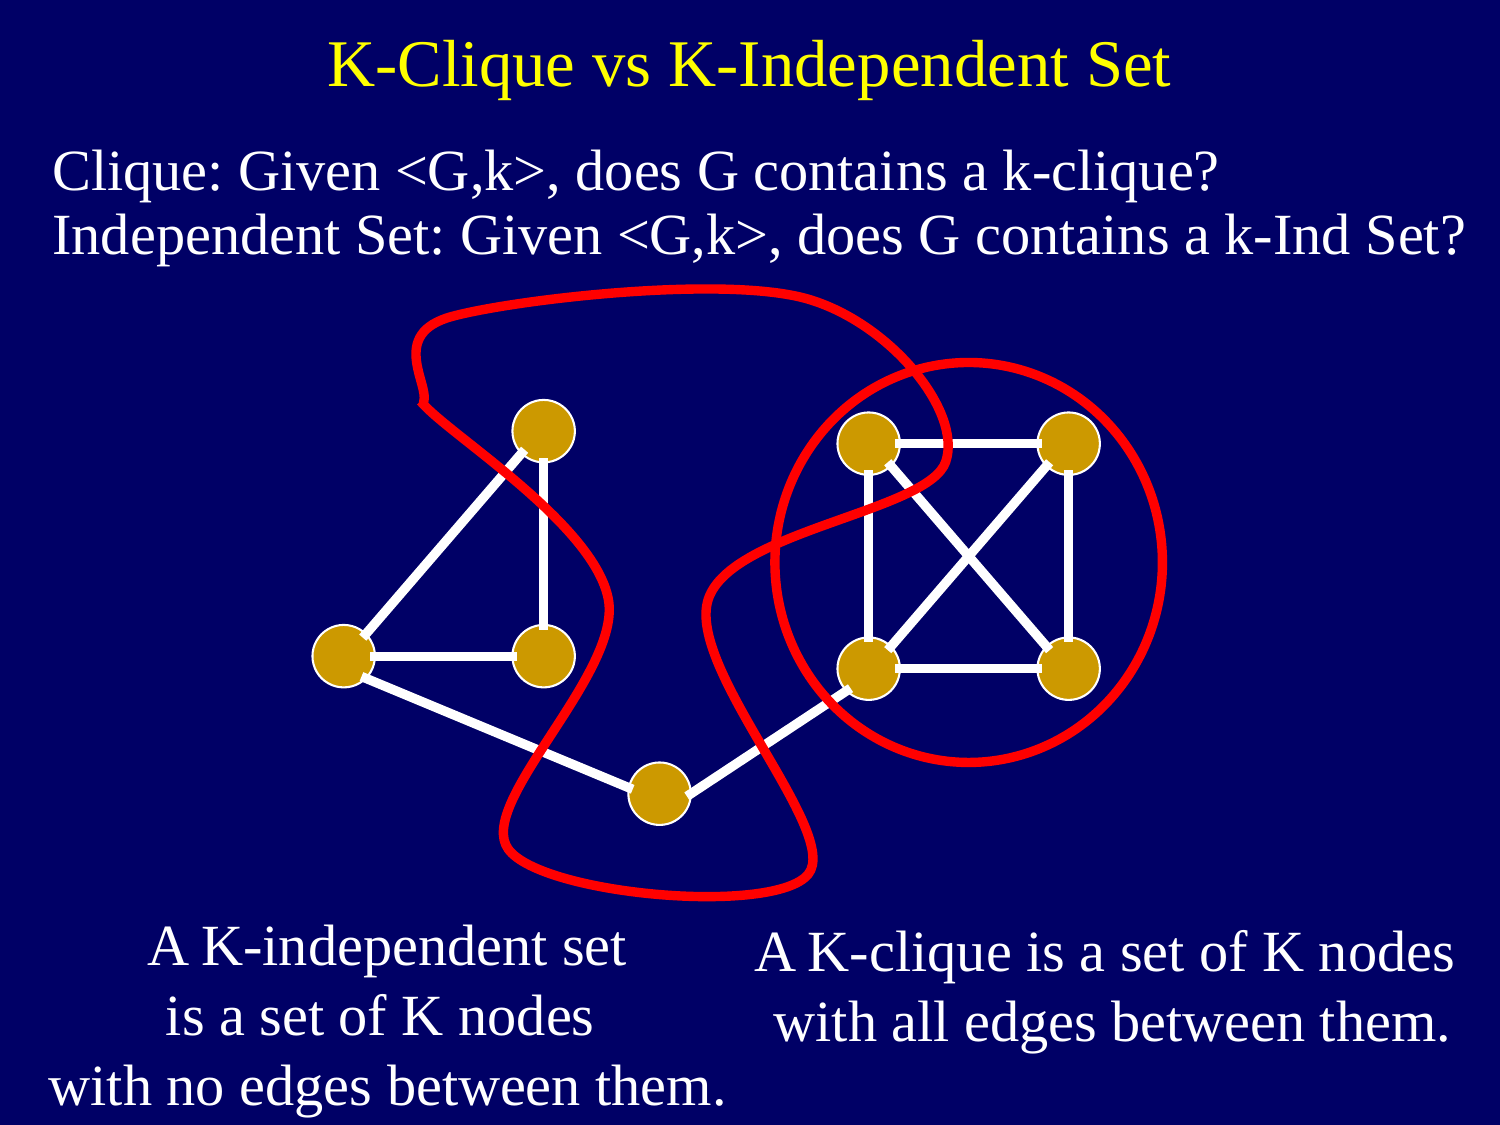

K-Clique vs K-Independent Set
Clique: Given <G,k>, does G contains a k-clique?
Independent Set: Given <G,k>, does G contains a k-Ind Set?

A K-independent set
is a set of K nodes
with no edges between them.
A K-clique is a set of K nodes
with all edges between them.